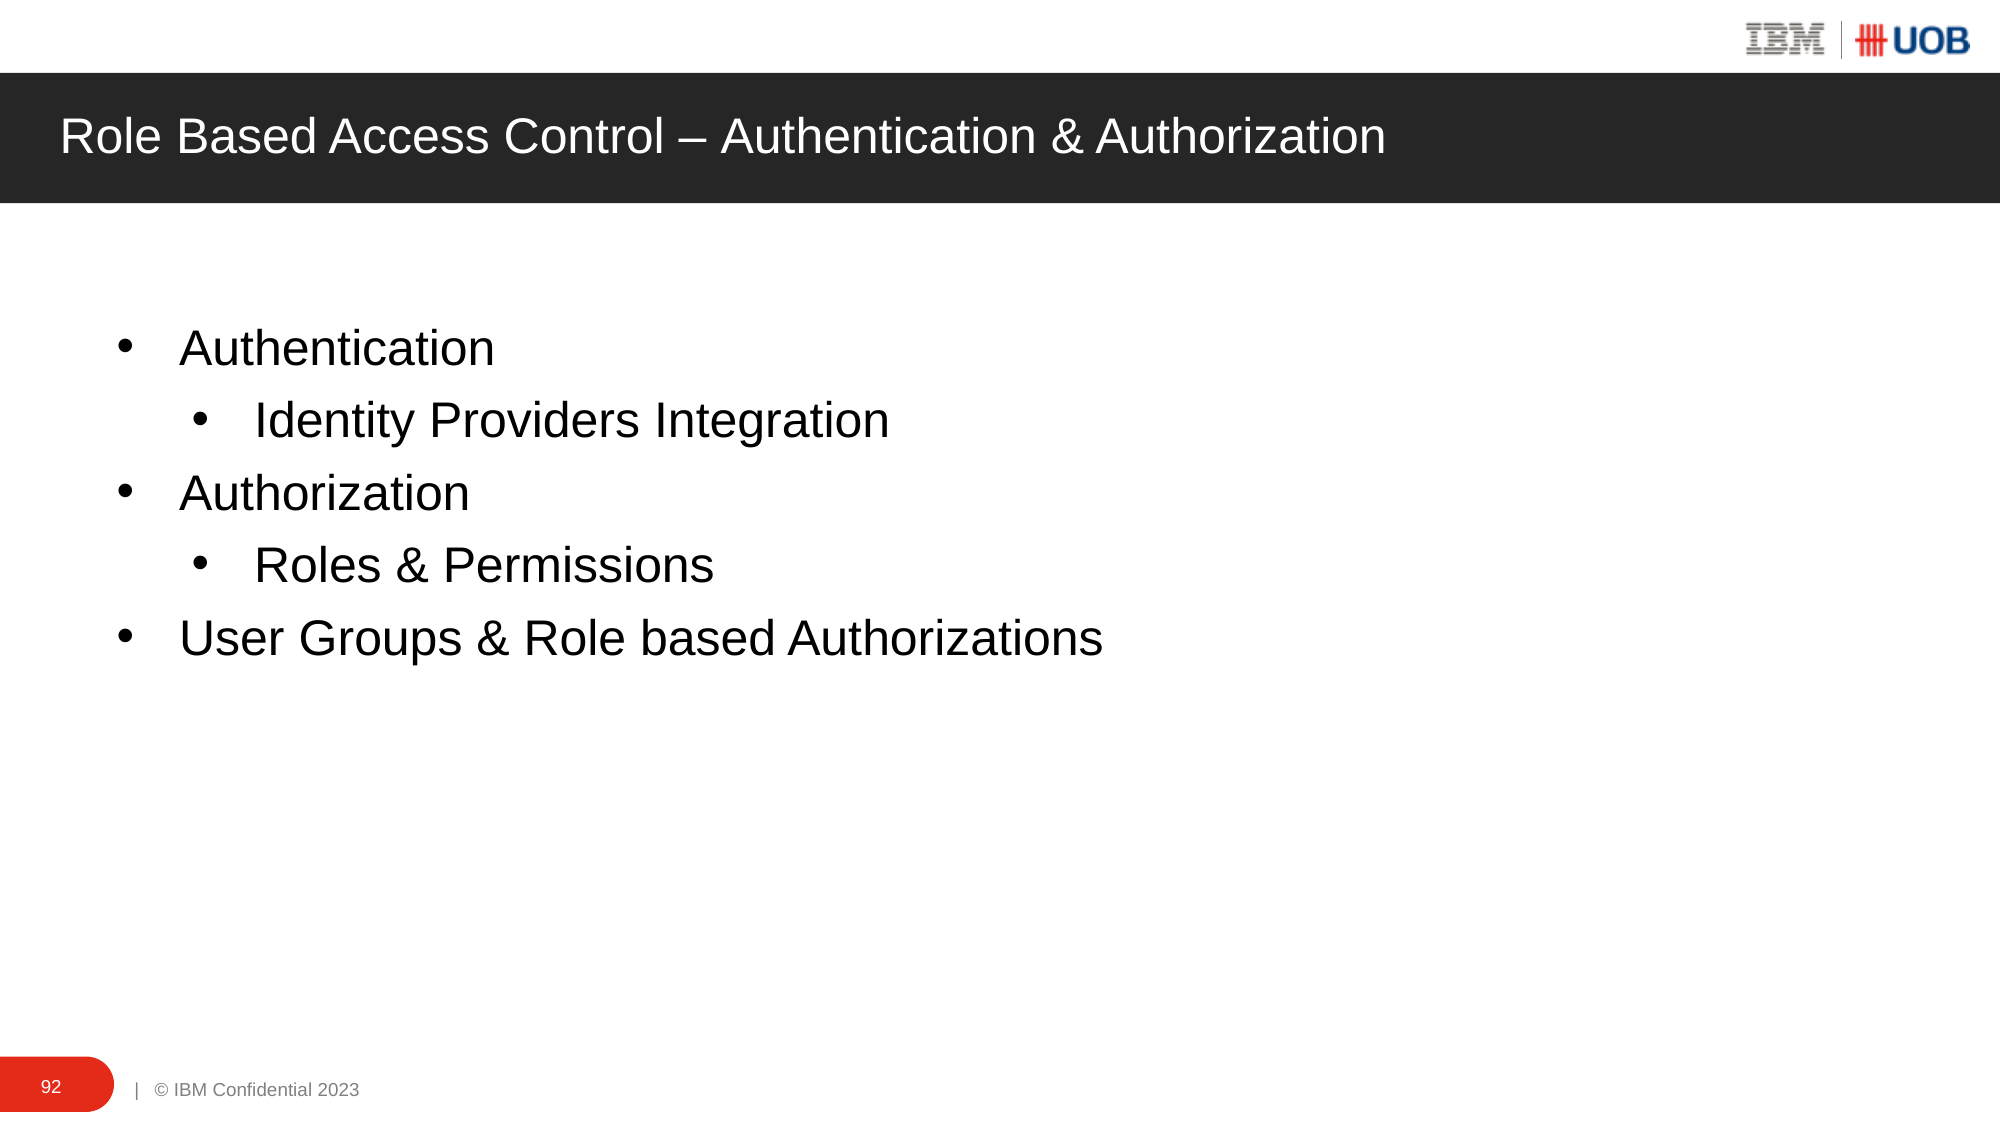

Authentication
Identity Providers Integration
Authorization
Roles & Permissions
User Groups & Role based Authorizations

# Role Based Access Control – Authentication & Authorization